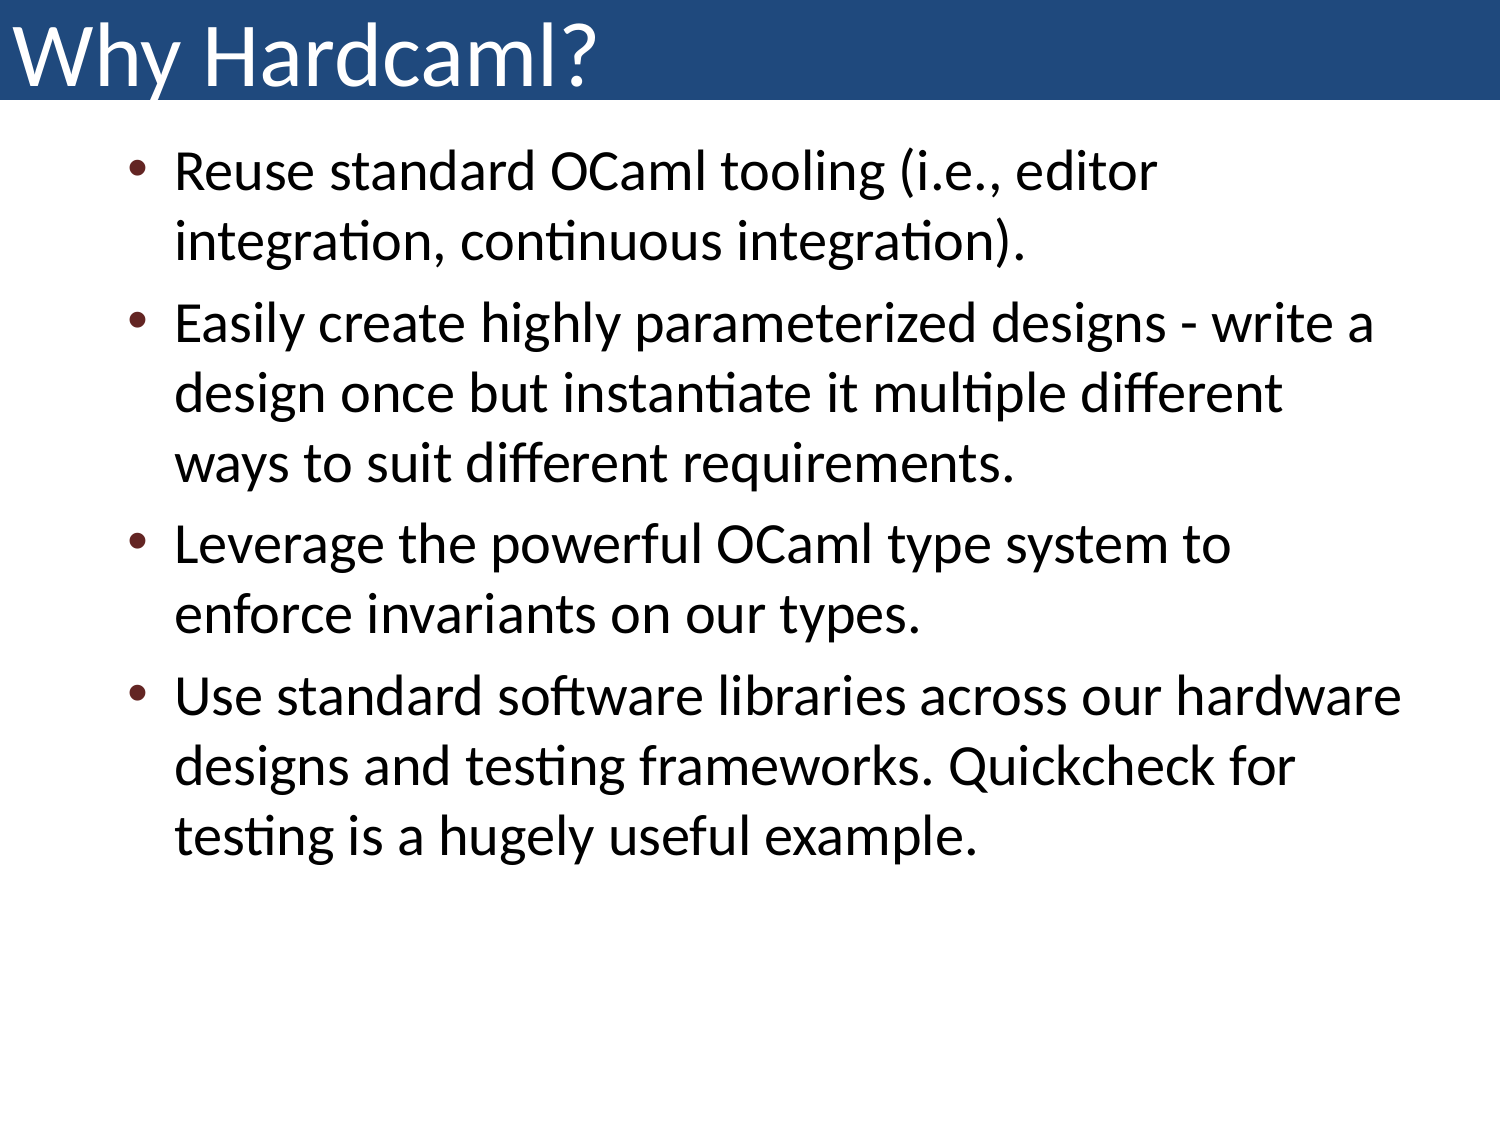

Why Hardcaml?
Reuse standard OCaml tooling (i.e., editor integration, continuous integration).
Easily create highly parameterized designs - write a design once but instantiate it multiple different ways to suit different requirements.
Leverage the powerful OCaml type system to enforce invariants on our types.
Use standard software libraries across our hardware designs and testing frameworks. Quickcheck for testing is a hugely useful example.